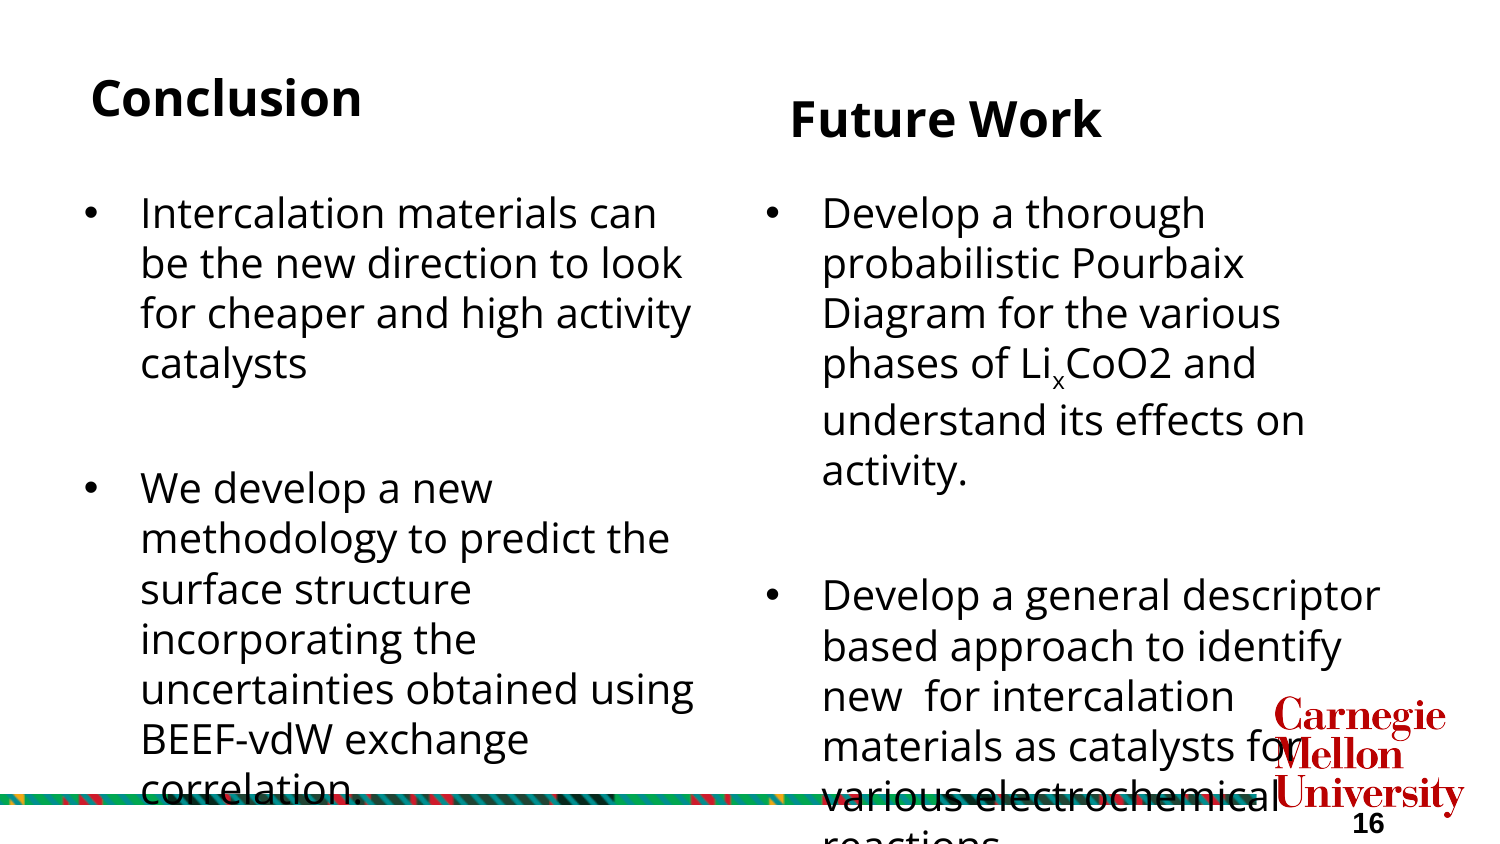

# Conclusion
Future Work
Intercalation materials can be the new direction to look for cheaper and high activity catalysts

We develop a new methodology to predict the surface structure incorporating the uncertainties obtained using BEEF-vdW exchange correlation.

Develop a thorough probabilistic Pourbaix Diagram for the various phases of LixCoO2 and understand its effects on activity.

Develop a general descriptor based approach to identify new  for intercalation materials as catalysts for various electrochemical reactions.

16